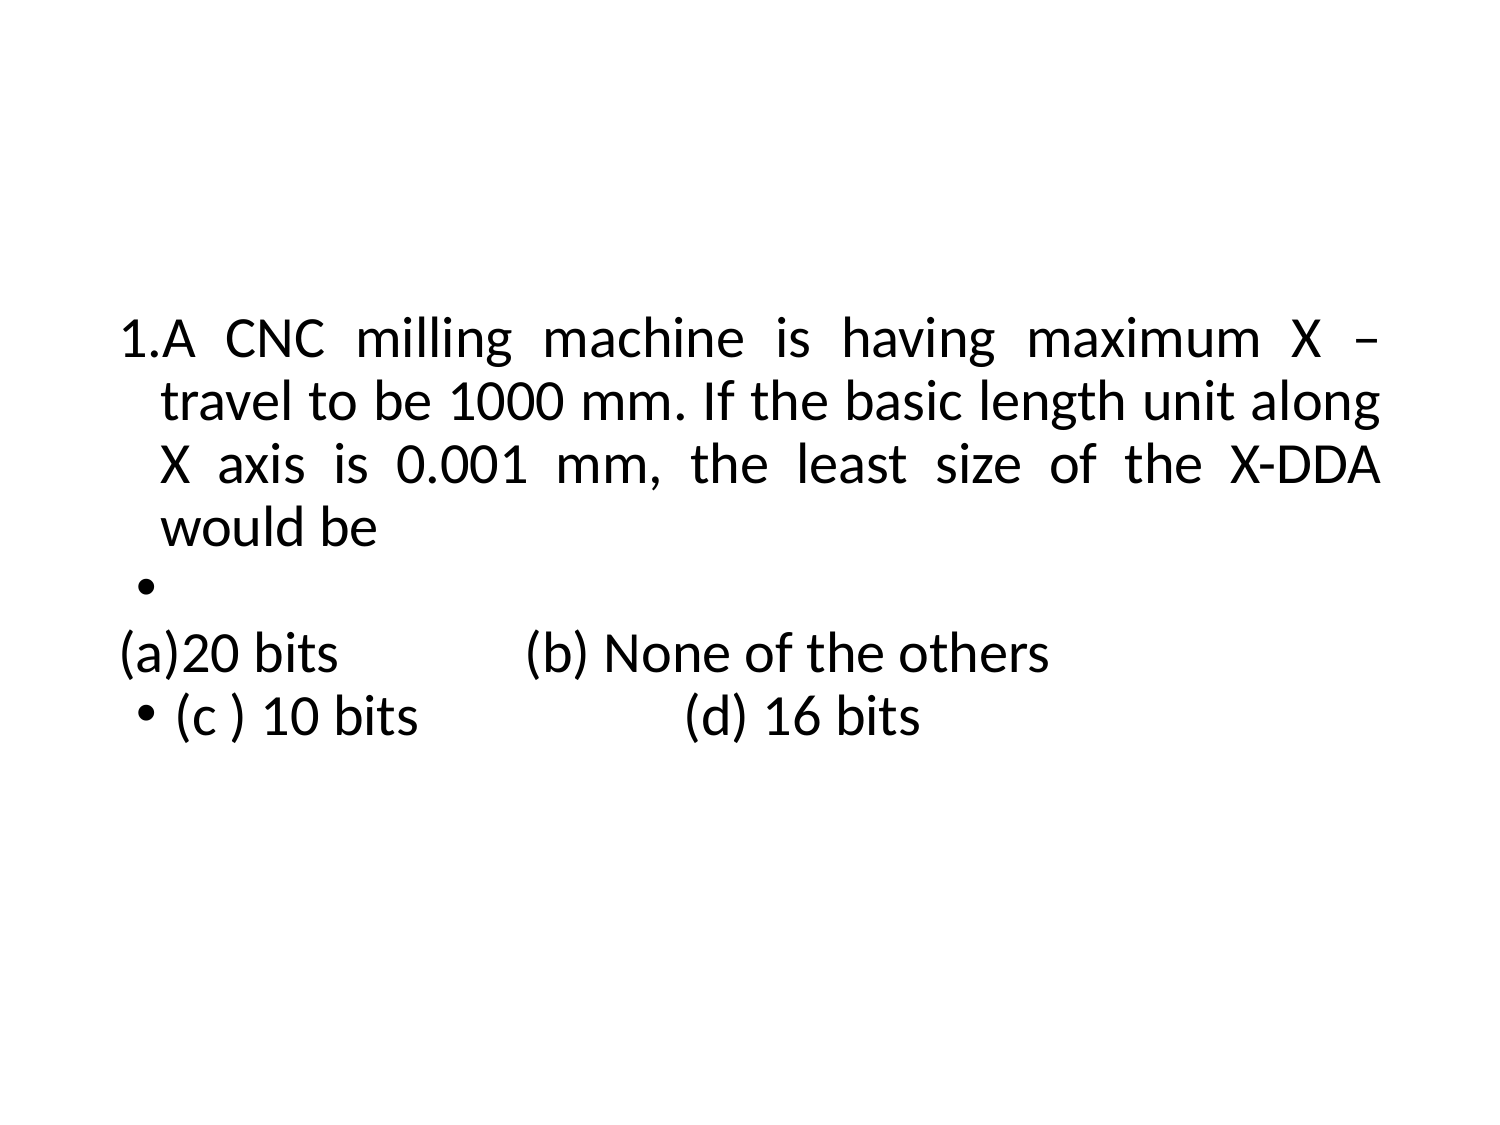

#
A CNC milling machine is having maximum X – travel to be 1000 mm. If the basic length unit along X axis is 0.001 mm, the least size of the X-DDA would be

20 bits              (b) None of the others
(c ) 10 bits                    (d) 16 bits